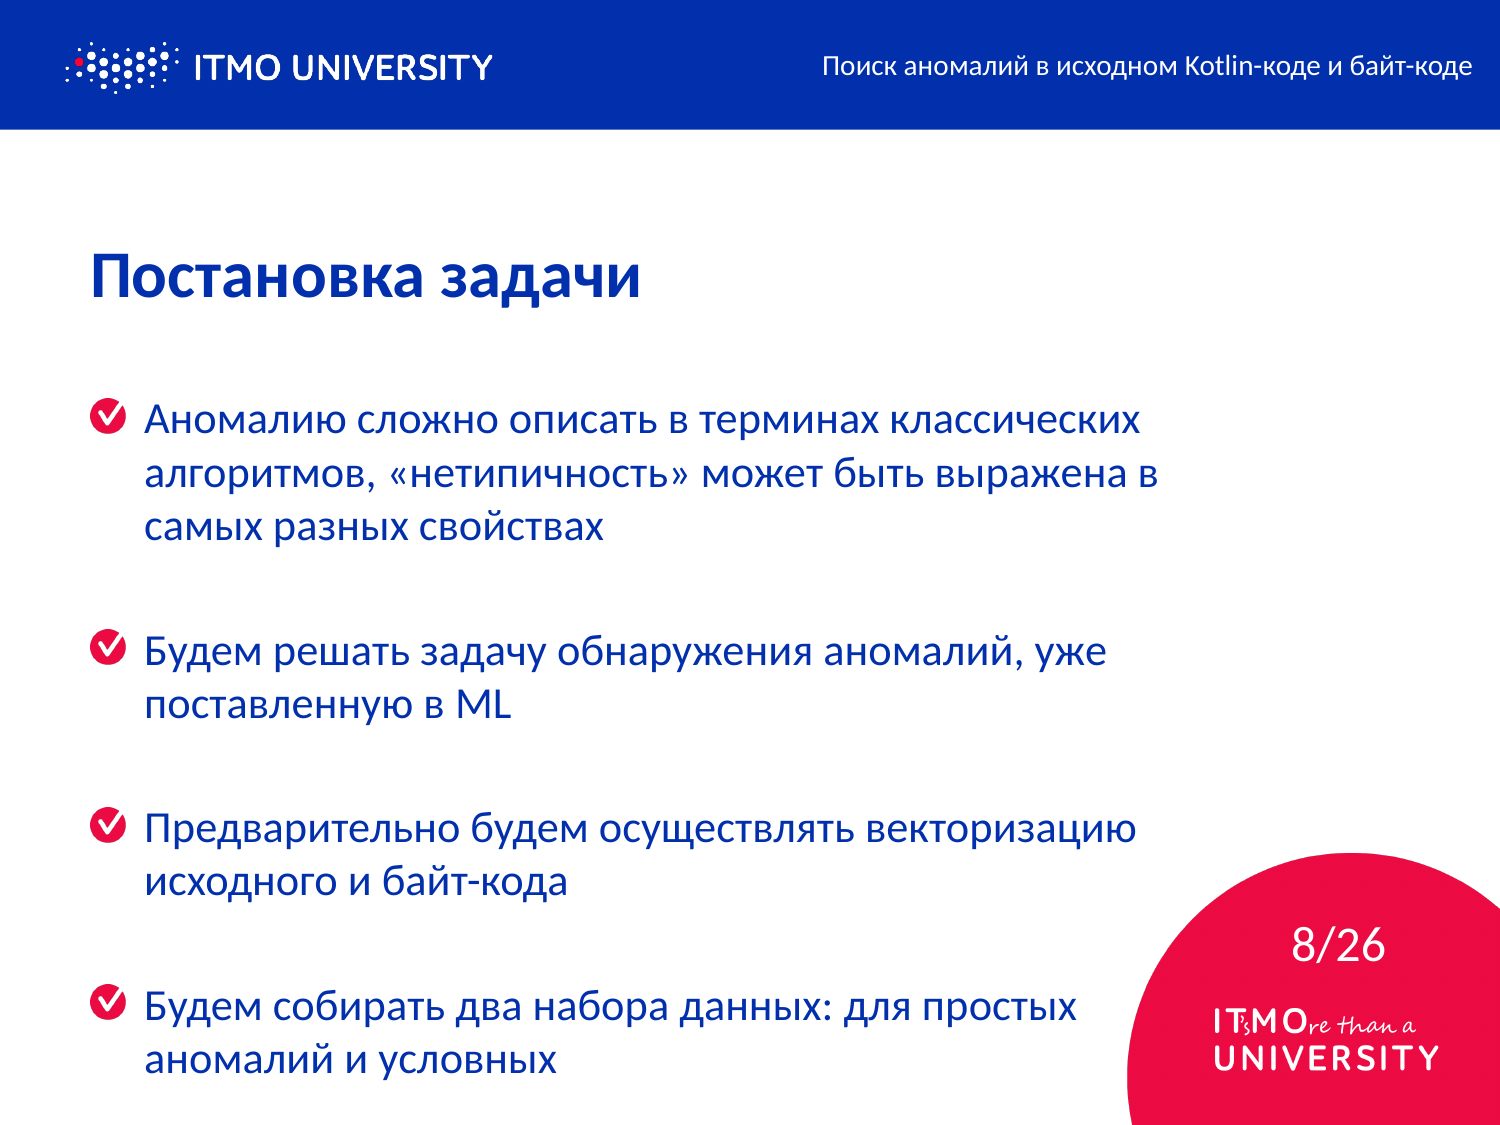

Поиск аномалий в исходном Kotlin-коде и байт-коде
# Постановка задачи
Аномалию сложно описать в терминах классических алгоритмов, «нетипичность» может быть выражена в самых разных свойствах

Будем решать задачу обнаружения аномалий, уже поставленную в ML

Предварительно будем осуществлять векторизацию исходного и байт-кода

Будем собирать два набора данных: для простых аномалий и условных

8/26